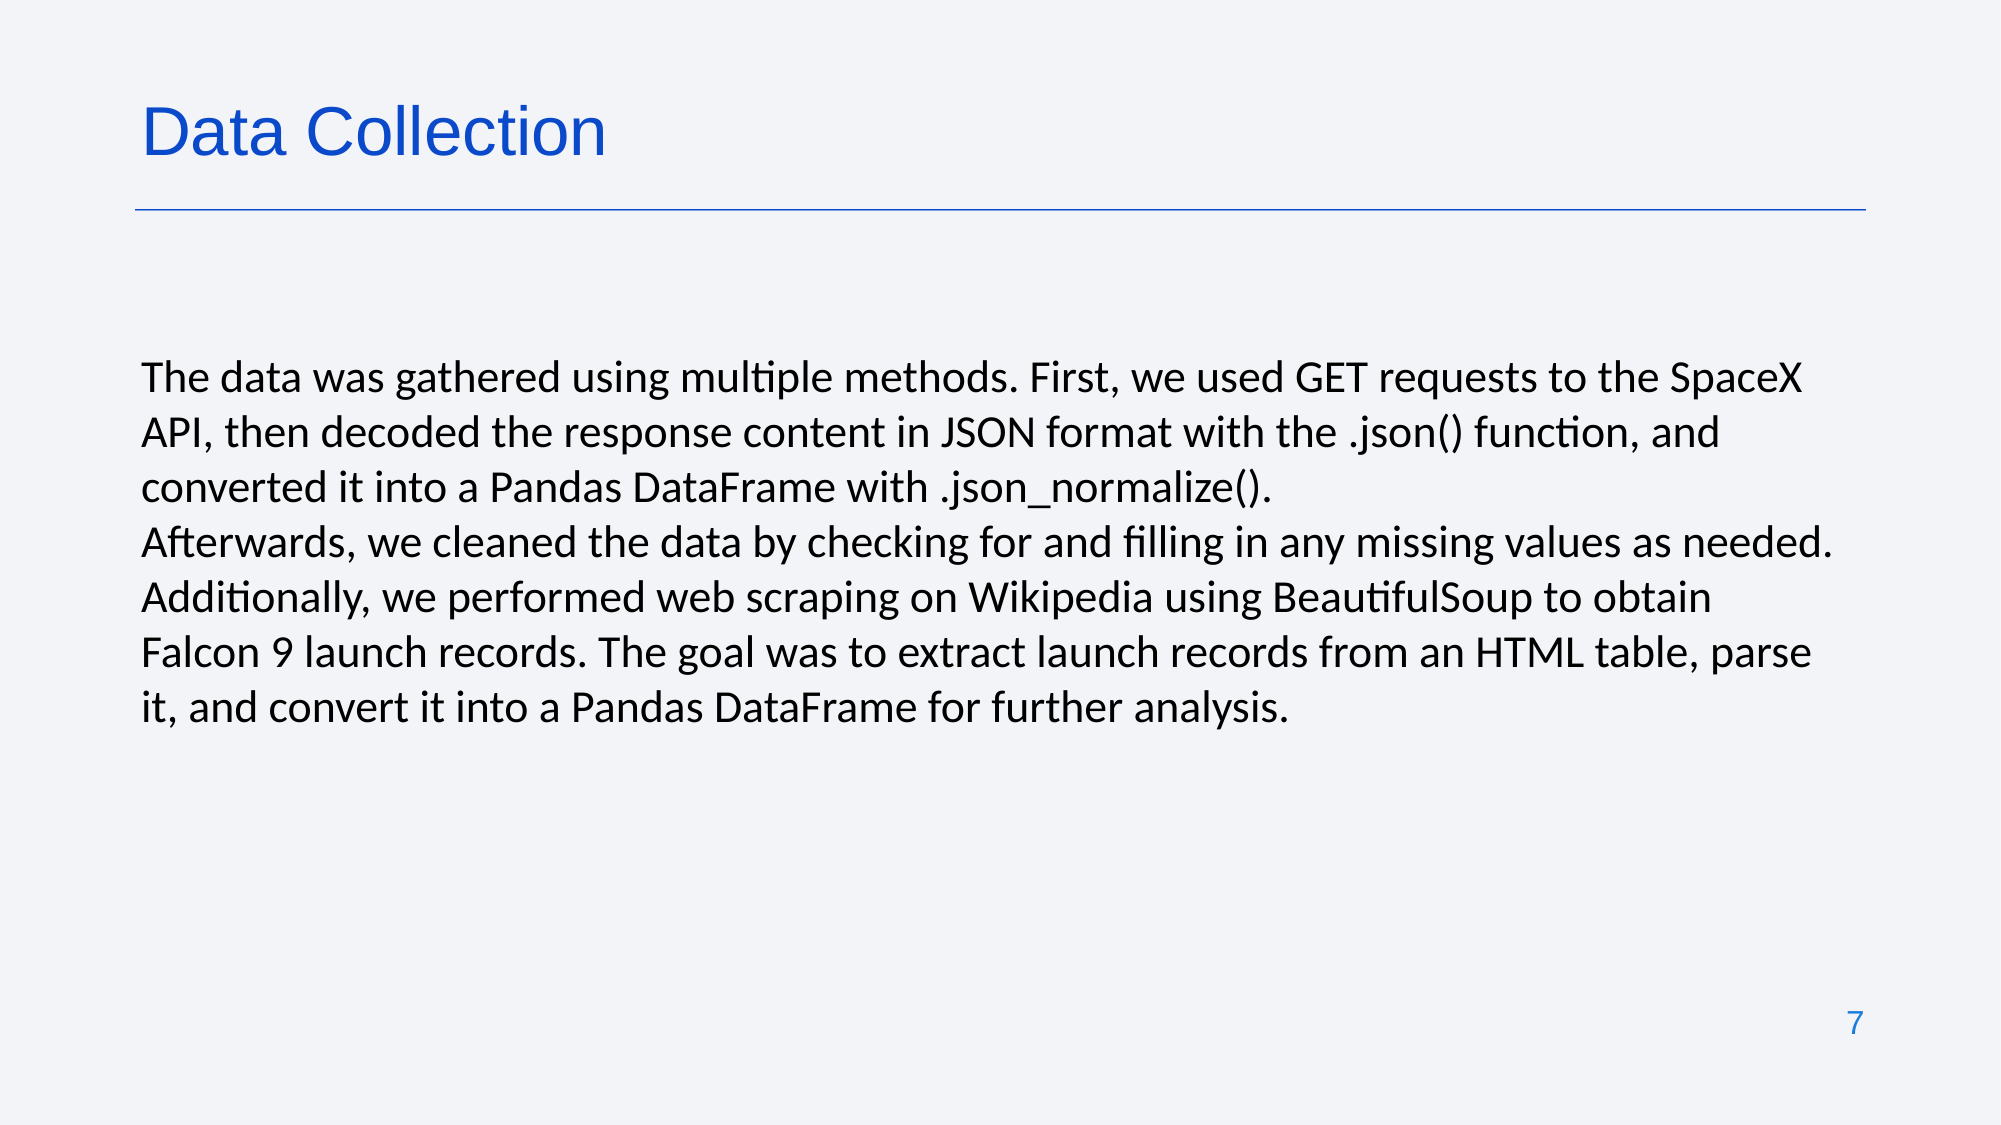

Data Collection

The data was gathered using multiple methods. First, we used GET requests to the SpaceX API, then decoded the response content in JSON format with the .json() function, and converted it into a Pandas DataFrame with .json_normalize().
Afterwards, we cleaned the data by checking for and filling in any missing values as needed. Additionally, we performed web scraping on Wikipedia using BeautifulSoup to obtain Falcon 9 launch records. The goal was to extract launch records from an HTML table, parse it, and convert it into a Pandas DataFrame for further analysis.

7